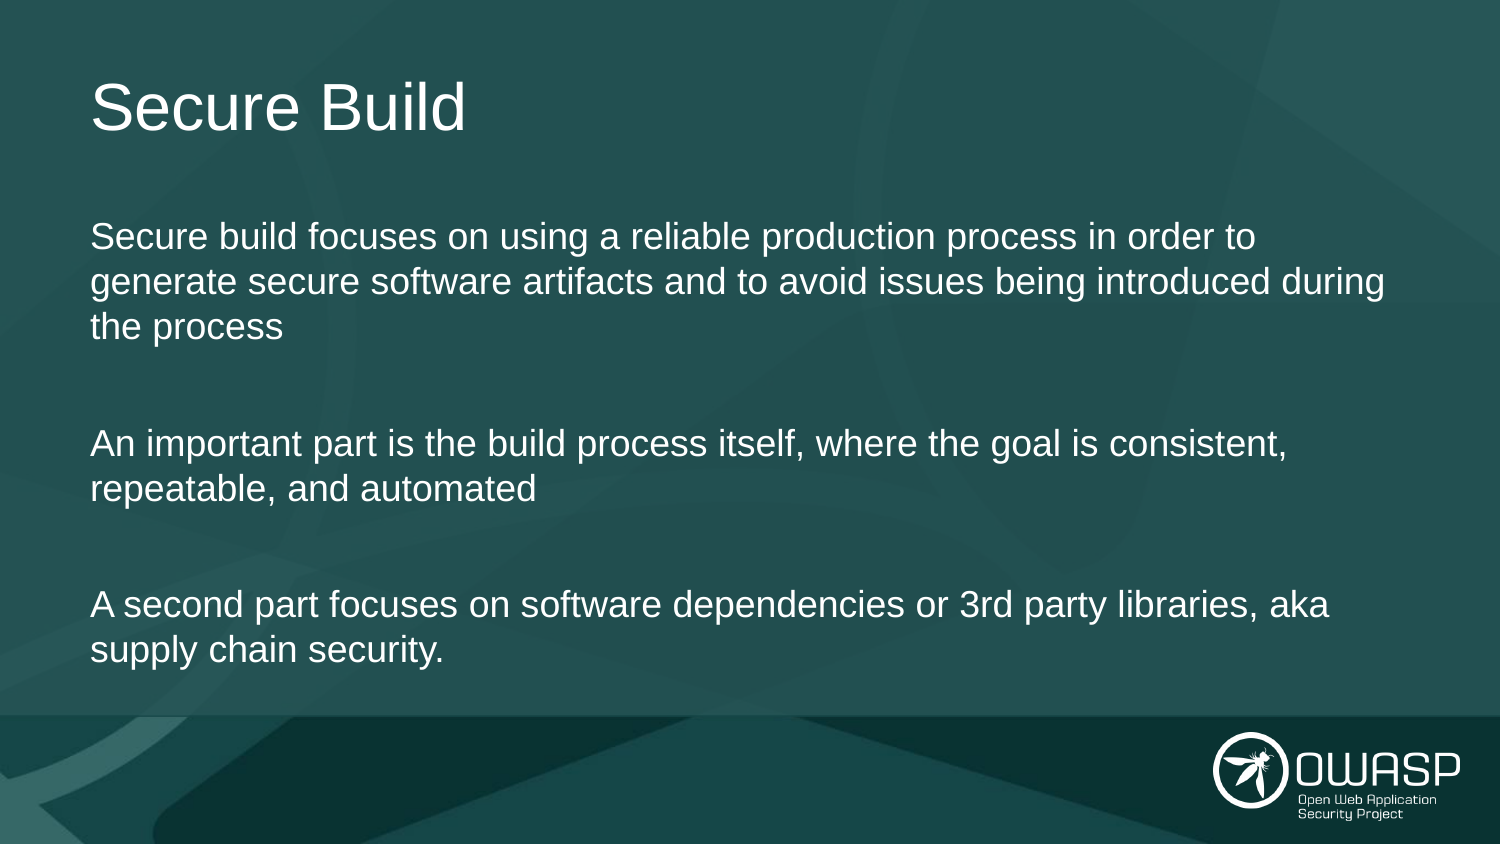

# Secure Build
Secure build focuses on using a reliable production process in order to generate secure software artifacts and to avoid issues being introduced during the process

An important part is the build process itself, where the goal is consistent, repeatable, and automated

A second part focuses on software dependencies or 3rd party libraries, aka supply chain security.